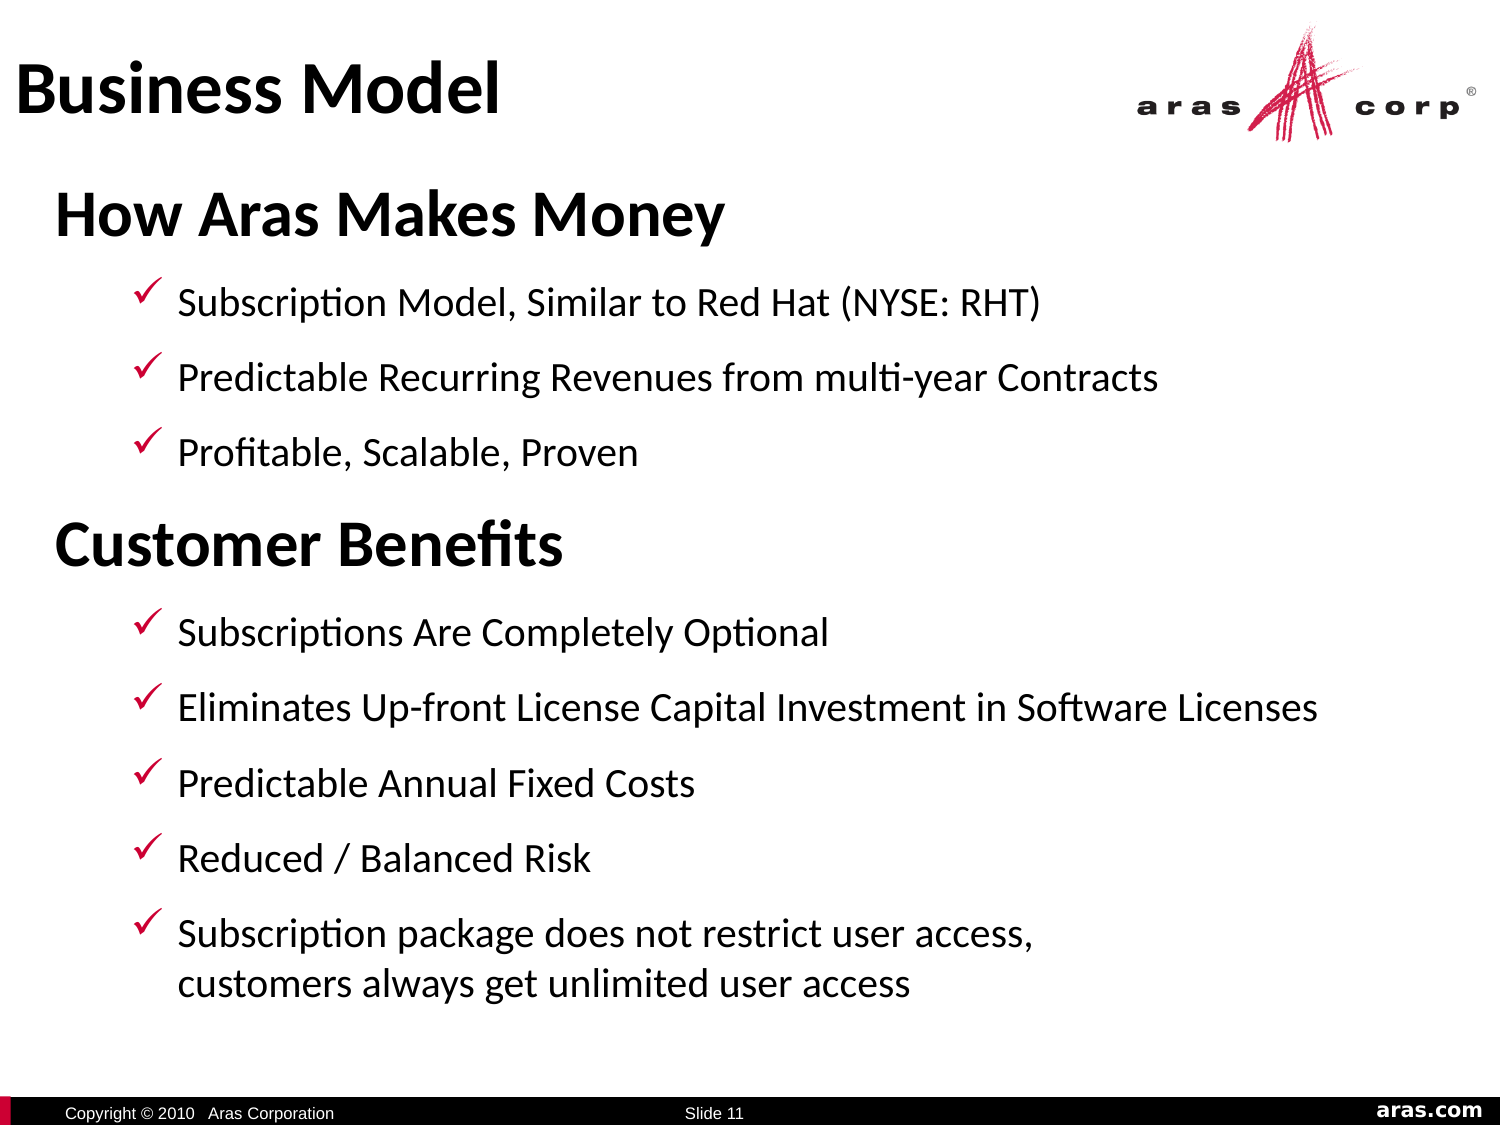

# Business Model
How Aras Makes Money
Subscription Model, Similar to Red Hat (NYSE: RHT)
Predictable Recurring Revenues from multi-year Contracts
Profitable, Scalable, Proven
Customer Benefits
Subscriptions Are Completely Optional
Eliminates Up-front License Capital Investment in Software Licenses
Predictable Annual Fixed Costs
Reduced / Balanced Risk
Subscription package does not restrict user access,
customers always get unlimited user access
Slide 11